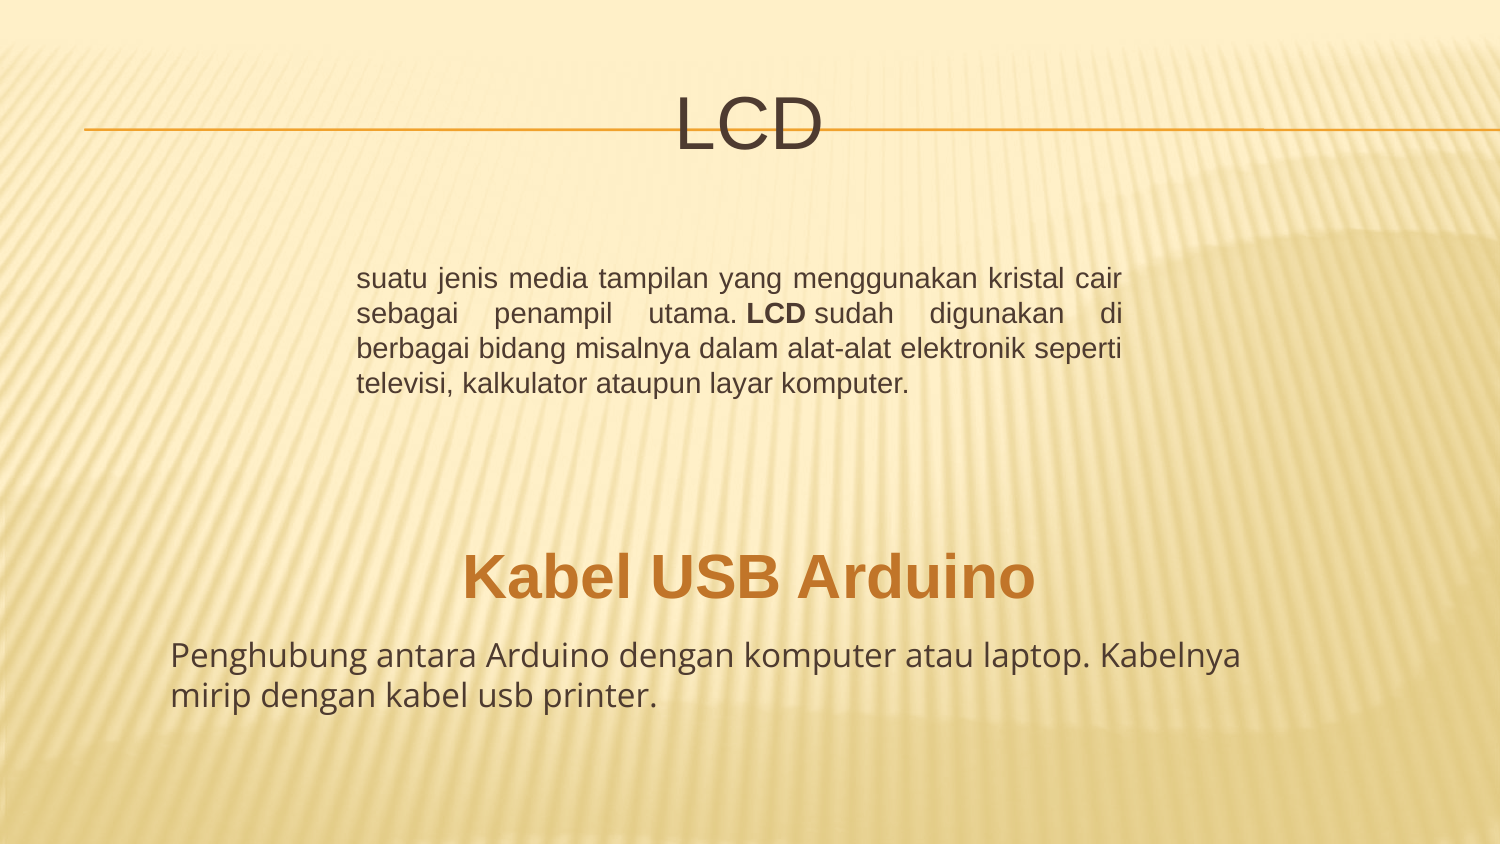

# lcd
suatu jenis media tampilan yang menggunakan kristal cair sebagai penampil utama. LCD sudah digunakan di berbagai bidang misalnya dalam alat-alat elektronik seperti televisi, kalkulator ataupun layar komputer.
Kabel USB Arduino
Penghubung antara Arduino dengan komputer atau laptop. Kabelnya mirip dengan kabel usb printer.